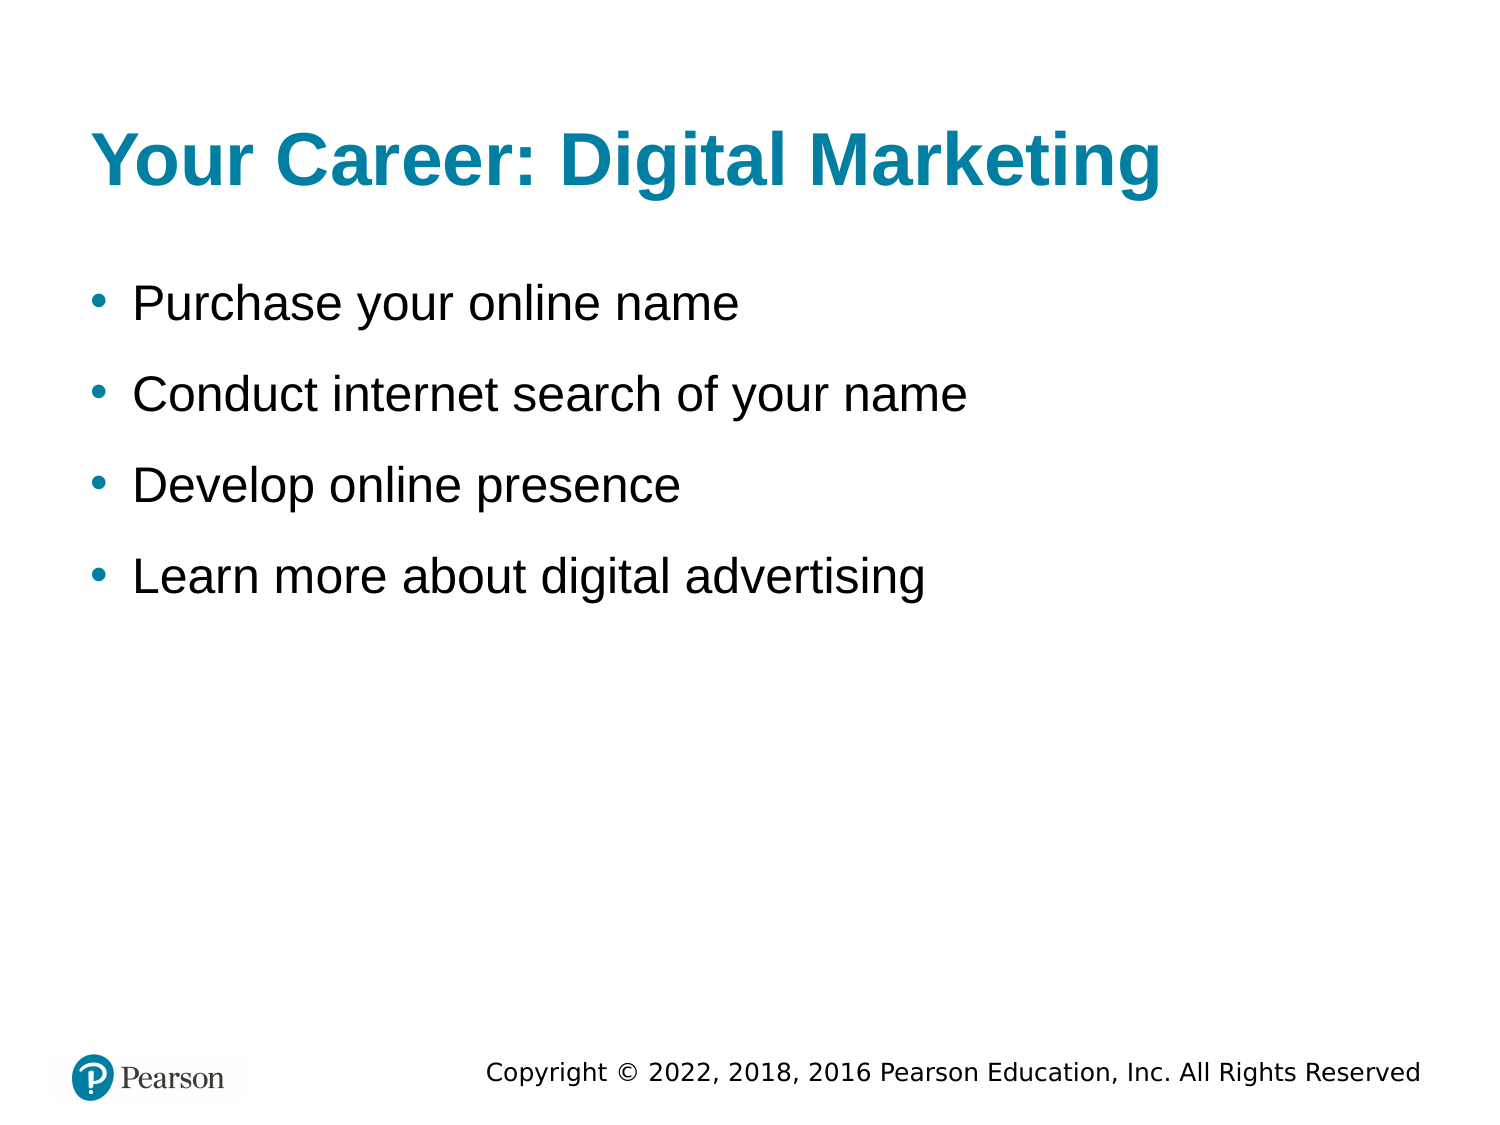

# Your Career: Digital Marketing
Purchase your online name
Conduct internet search of your name
Develop online presence
Learn more about digital advertising